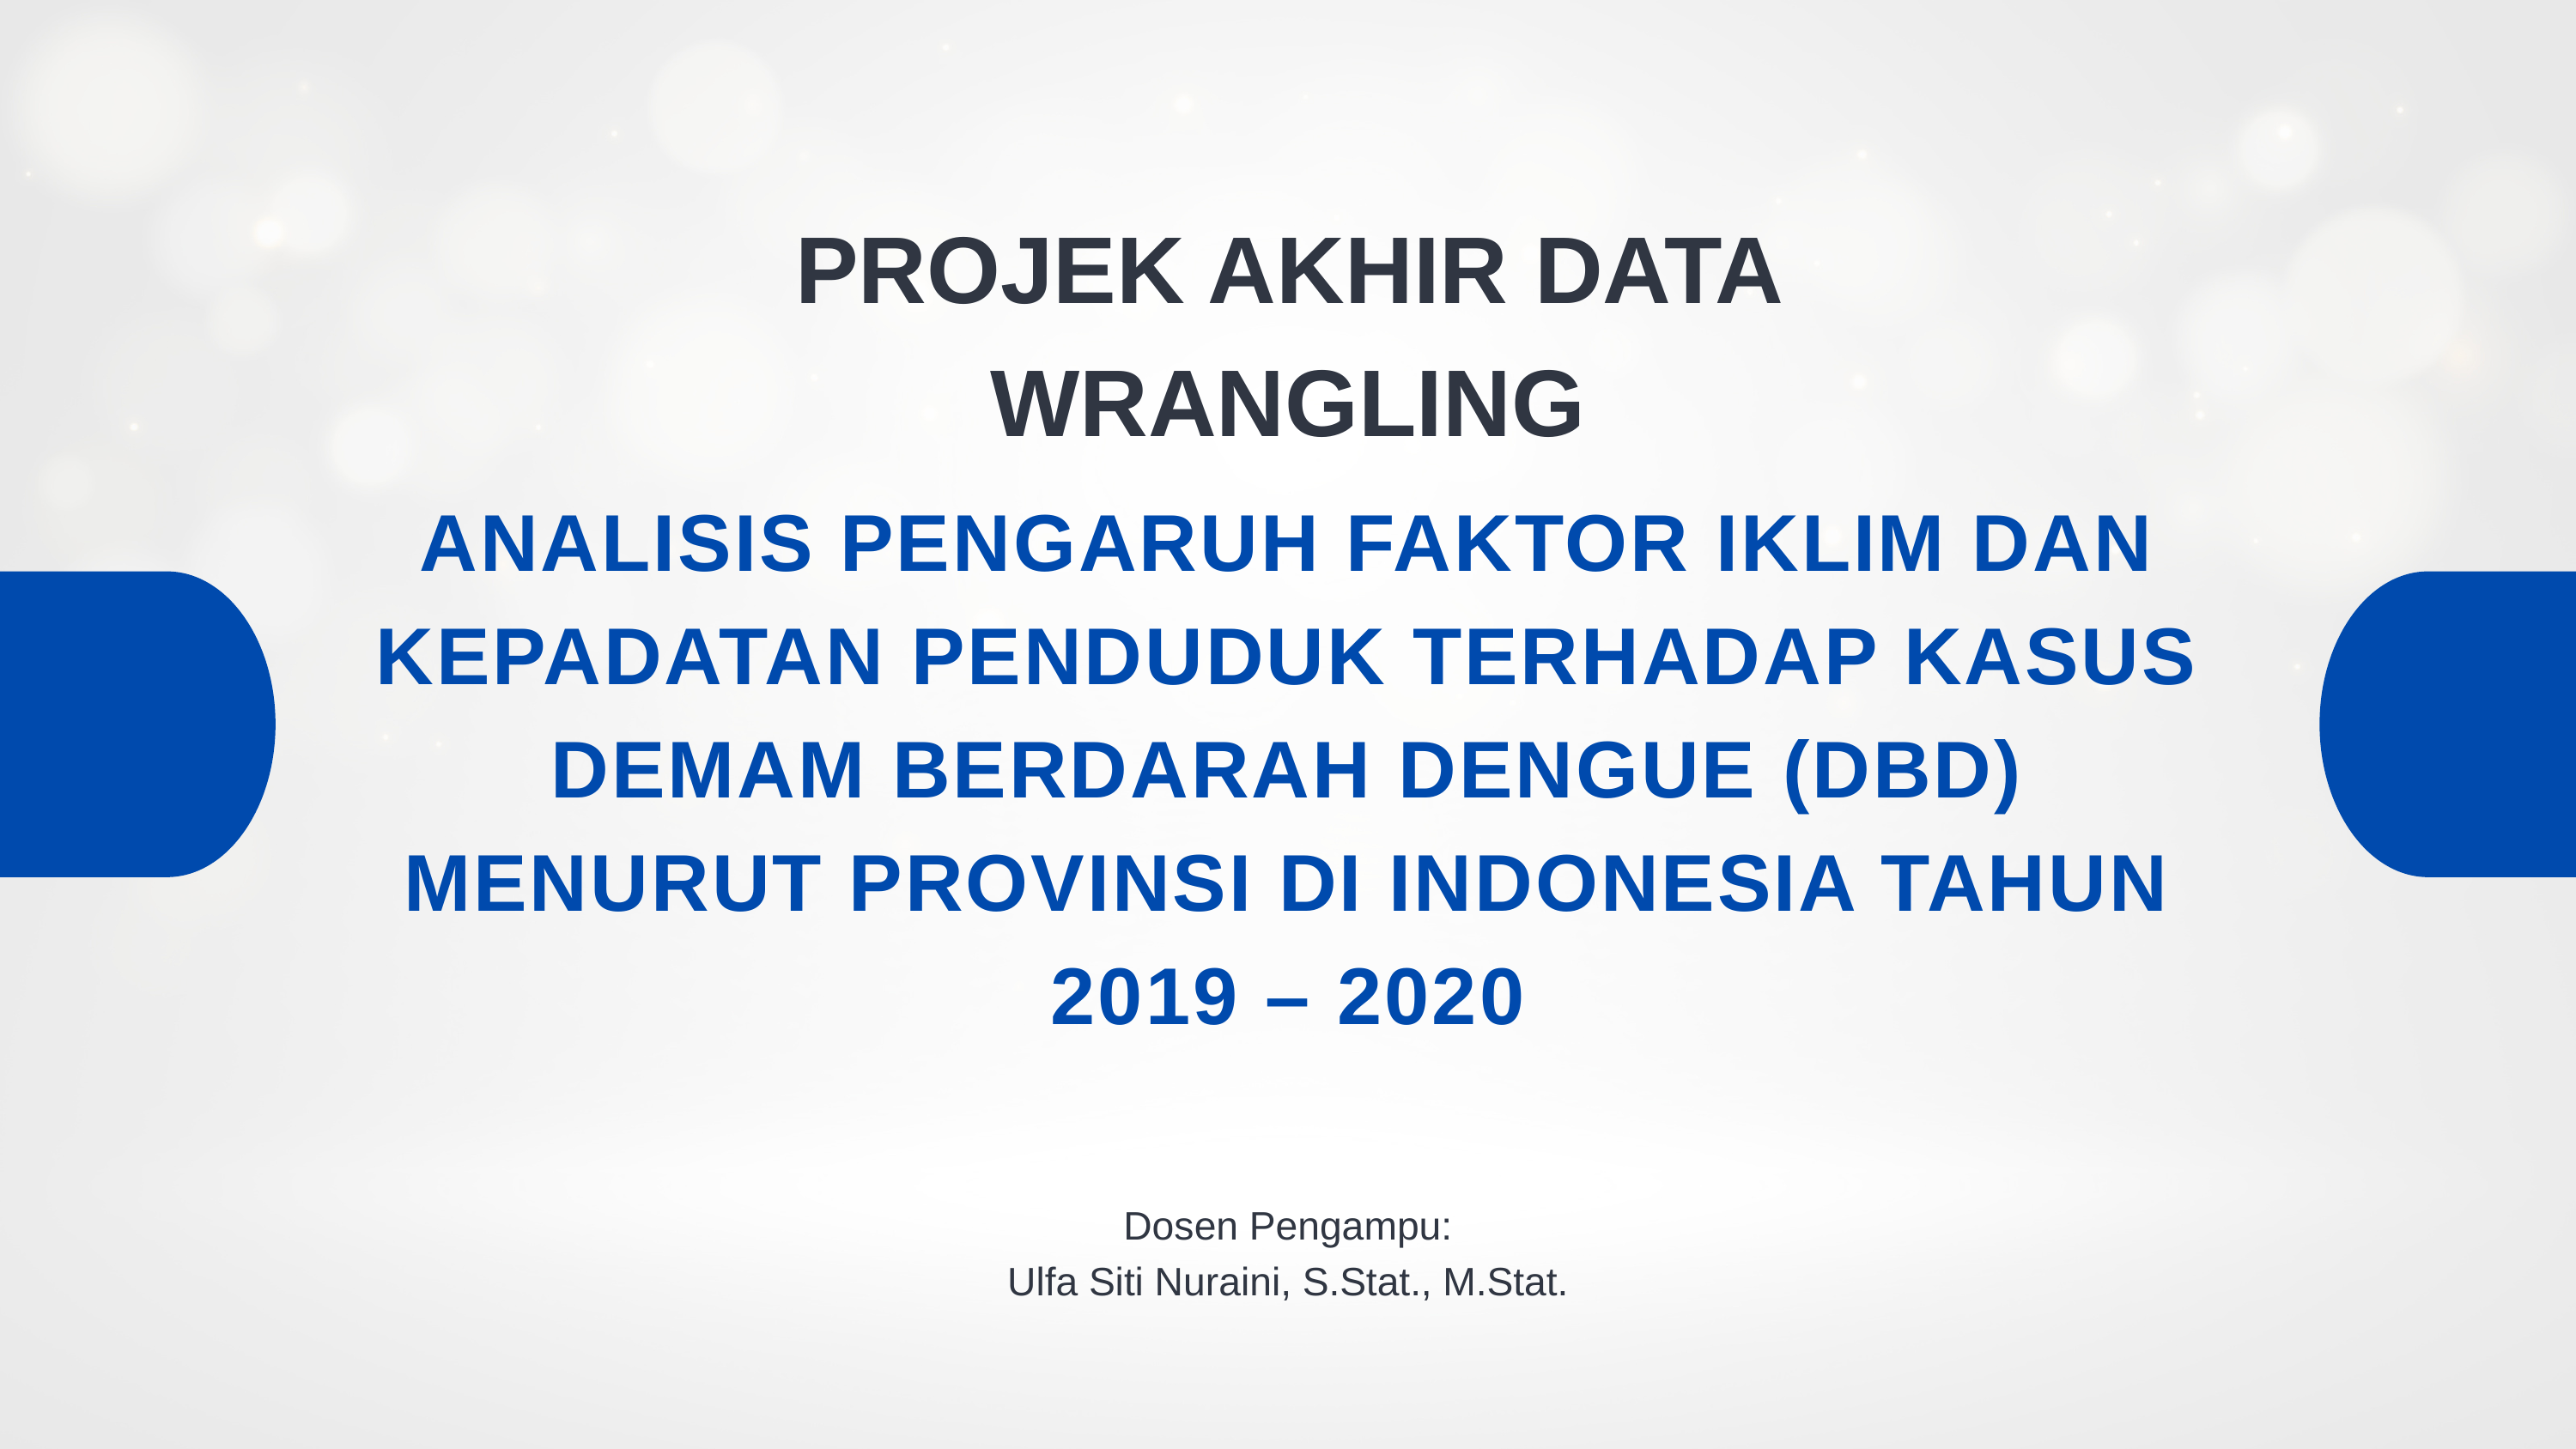

PROJEK AKHIR DATA WRANGLING
ANALISIS PENGARUH FAKTOR IKLIM DAN KEPADATAN PENDUDUK TERHADAP KASUS DEMAM BERDARAH DENGUE (DBD) MENURUT PROVINSI DI INDONESIA TAHUN 2019 – 2020

Dosen Pengampu:
Ulfa Siti Nuraini, S.Stat., M.Stat.